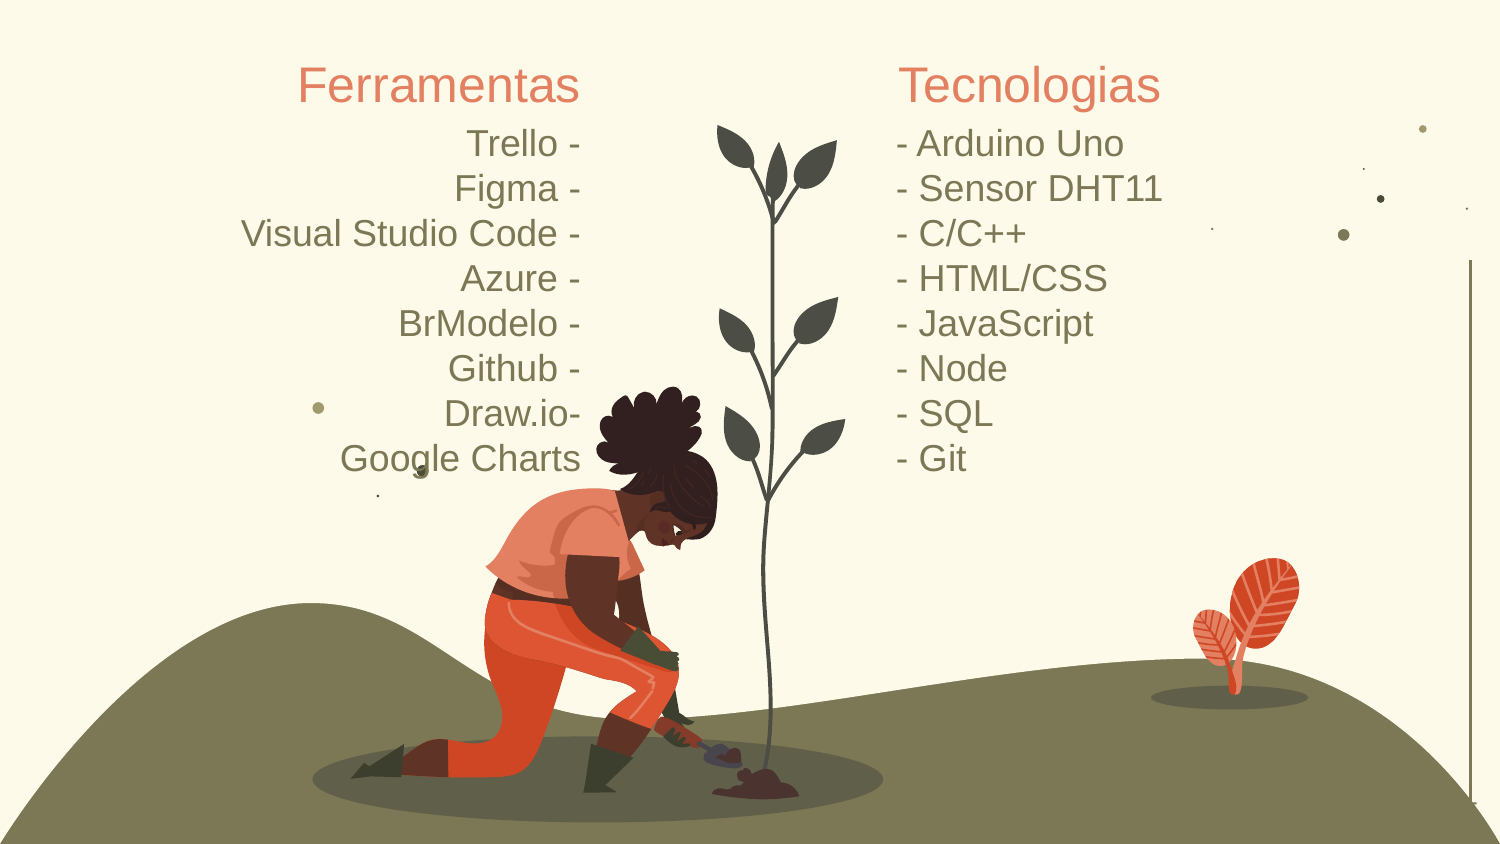

# Ferramentas
Tecnologias
Trello -
Figma -
Visual Studio Code -
Azure -
BrModelo -
Github -
Draw.io-
Google Charts

- Arduino Uno
- Sensor DHT11
- C/C++
- HTML/CSS
- JavaScript
- Node
- SQL
- Git

25